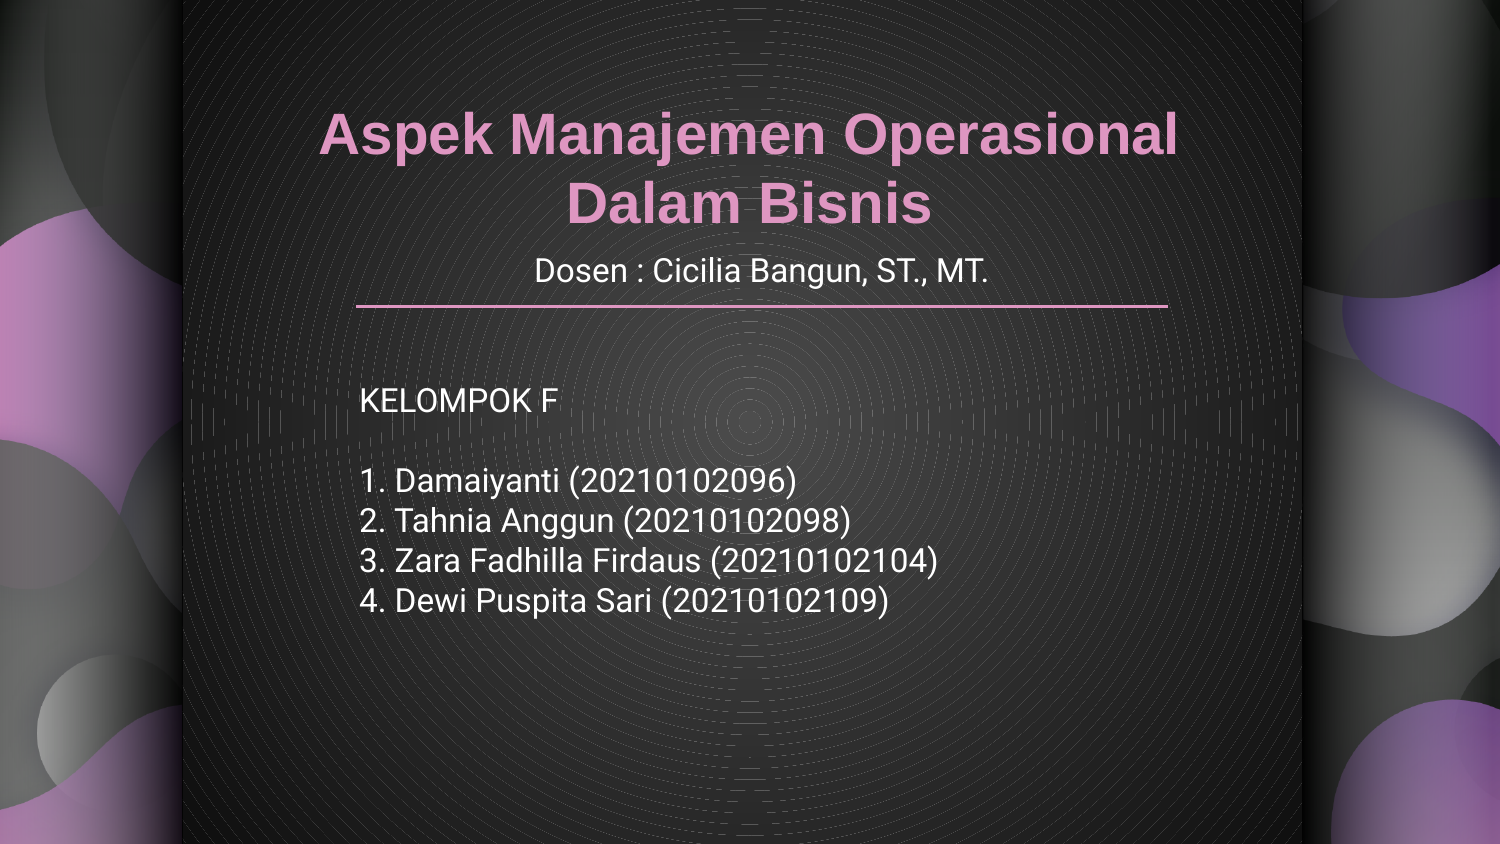

# Aspek Manajemen Operasional Dalam Bisnis
Dosen : Cicilia Bangun, ST., MT.
KELOMPOK F

1. Damaiyanti (20210102096)
2. Tahnia Anggun (20210102098)
3. Zara Fadhilla Firdaus (20210102104)
4. Dewi Puspita Sari (20210102109)